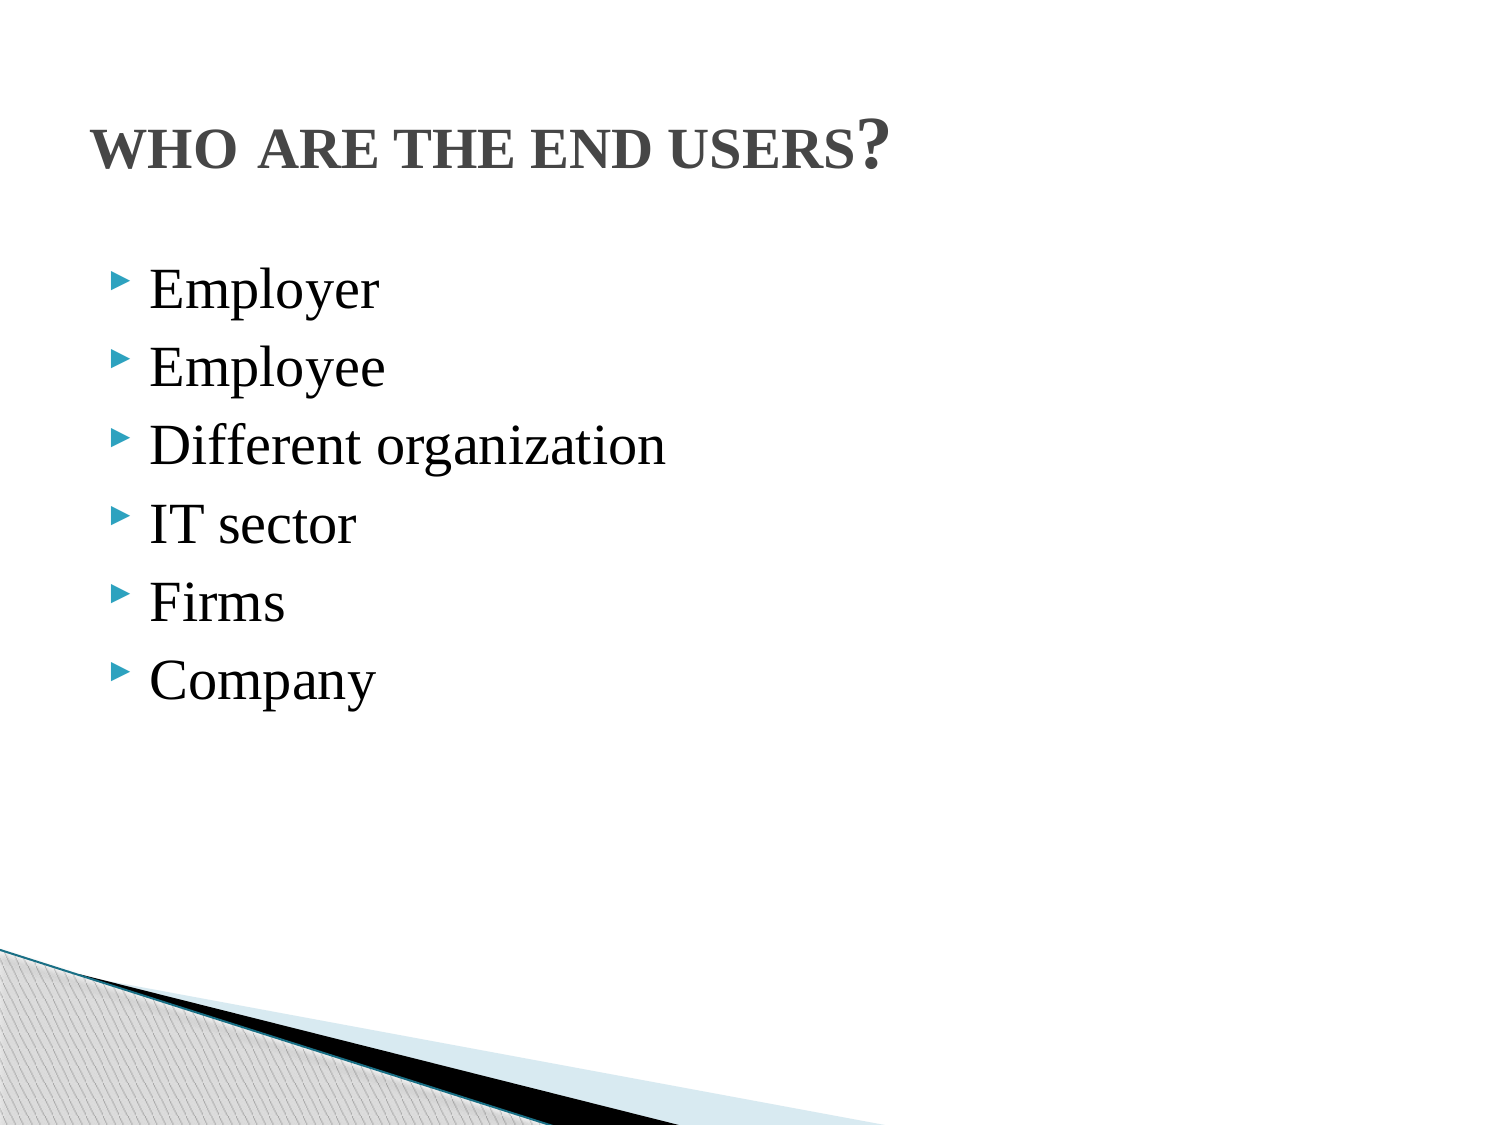

# WHO ARE THE END USERS?
Employer
Employee
Different organization
IT sector
Firms
Company